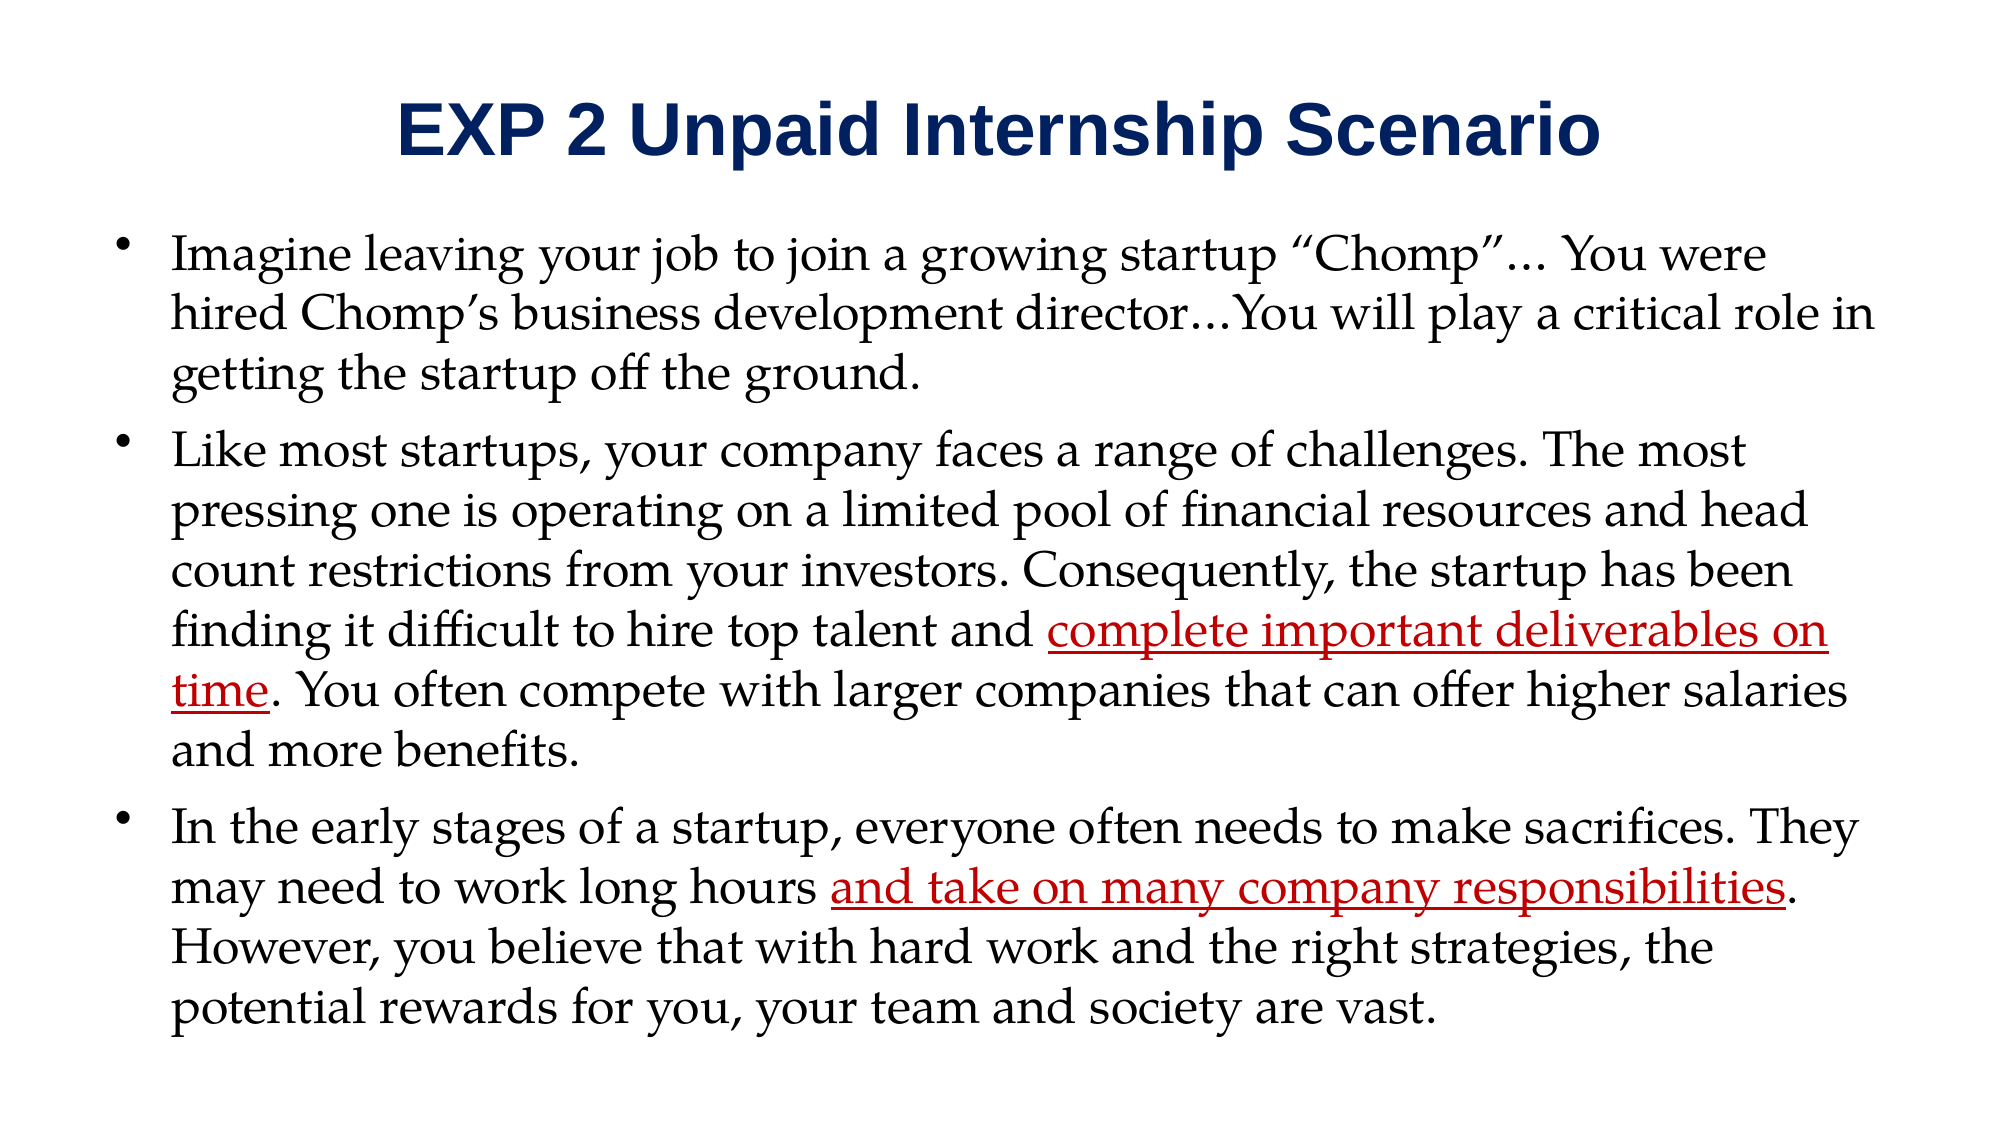

# EXP 2 Unpaid Internship Scenario
Imagine leaving your job to join a growing startup “Chomp”… You were hired Chomp’s business development director…You will play a critical role in getting the startup off the ground.
Like most startups, your company faces a range of challenges. The most pressing one is operating on a limited pool of financial resources and head count restrictions from your investors. Consequently, the startup has been finding it difficult to hire top talent and complete important deliverables on time. You often compete with larger companies that can offer higher salaries and more benefits.
In the early stages of a startup, everyone often needs to make sacrifices. They may need to work long hours and take on many company responsibilities. However, you believe that with hard work and the right strategies, the potential rewards for you, your team and society are vast.